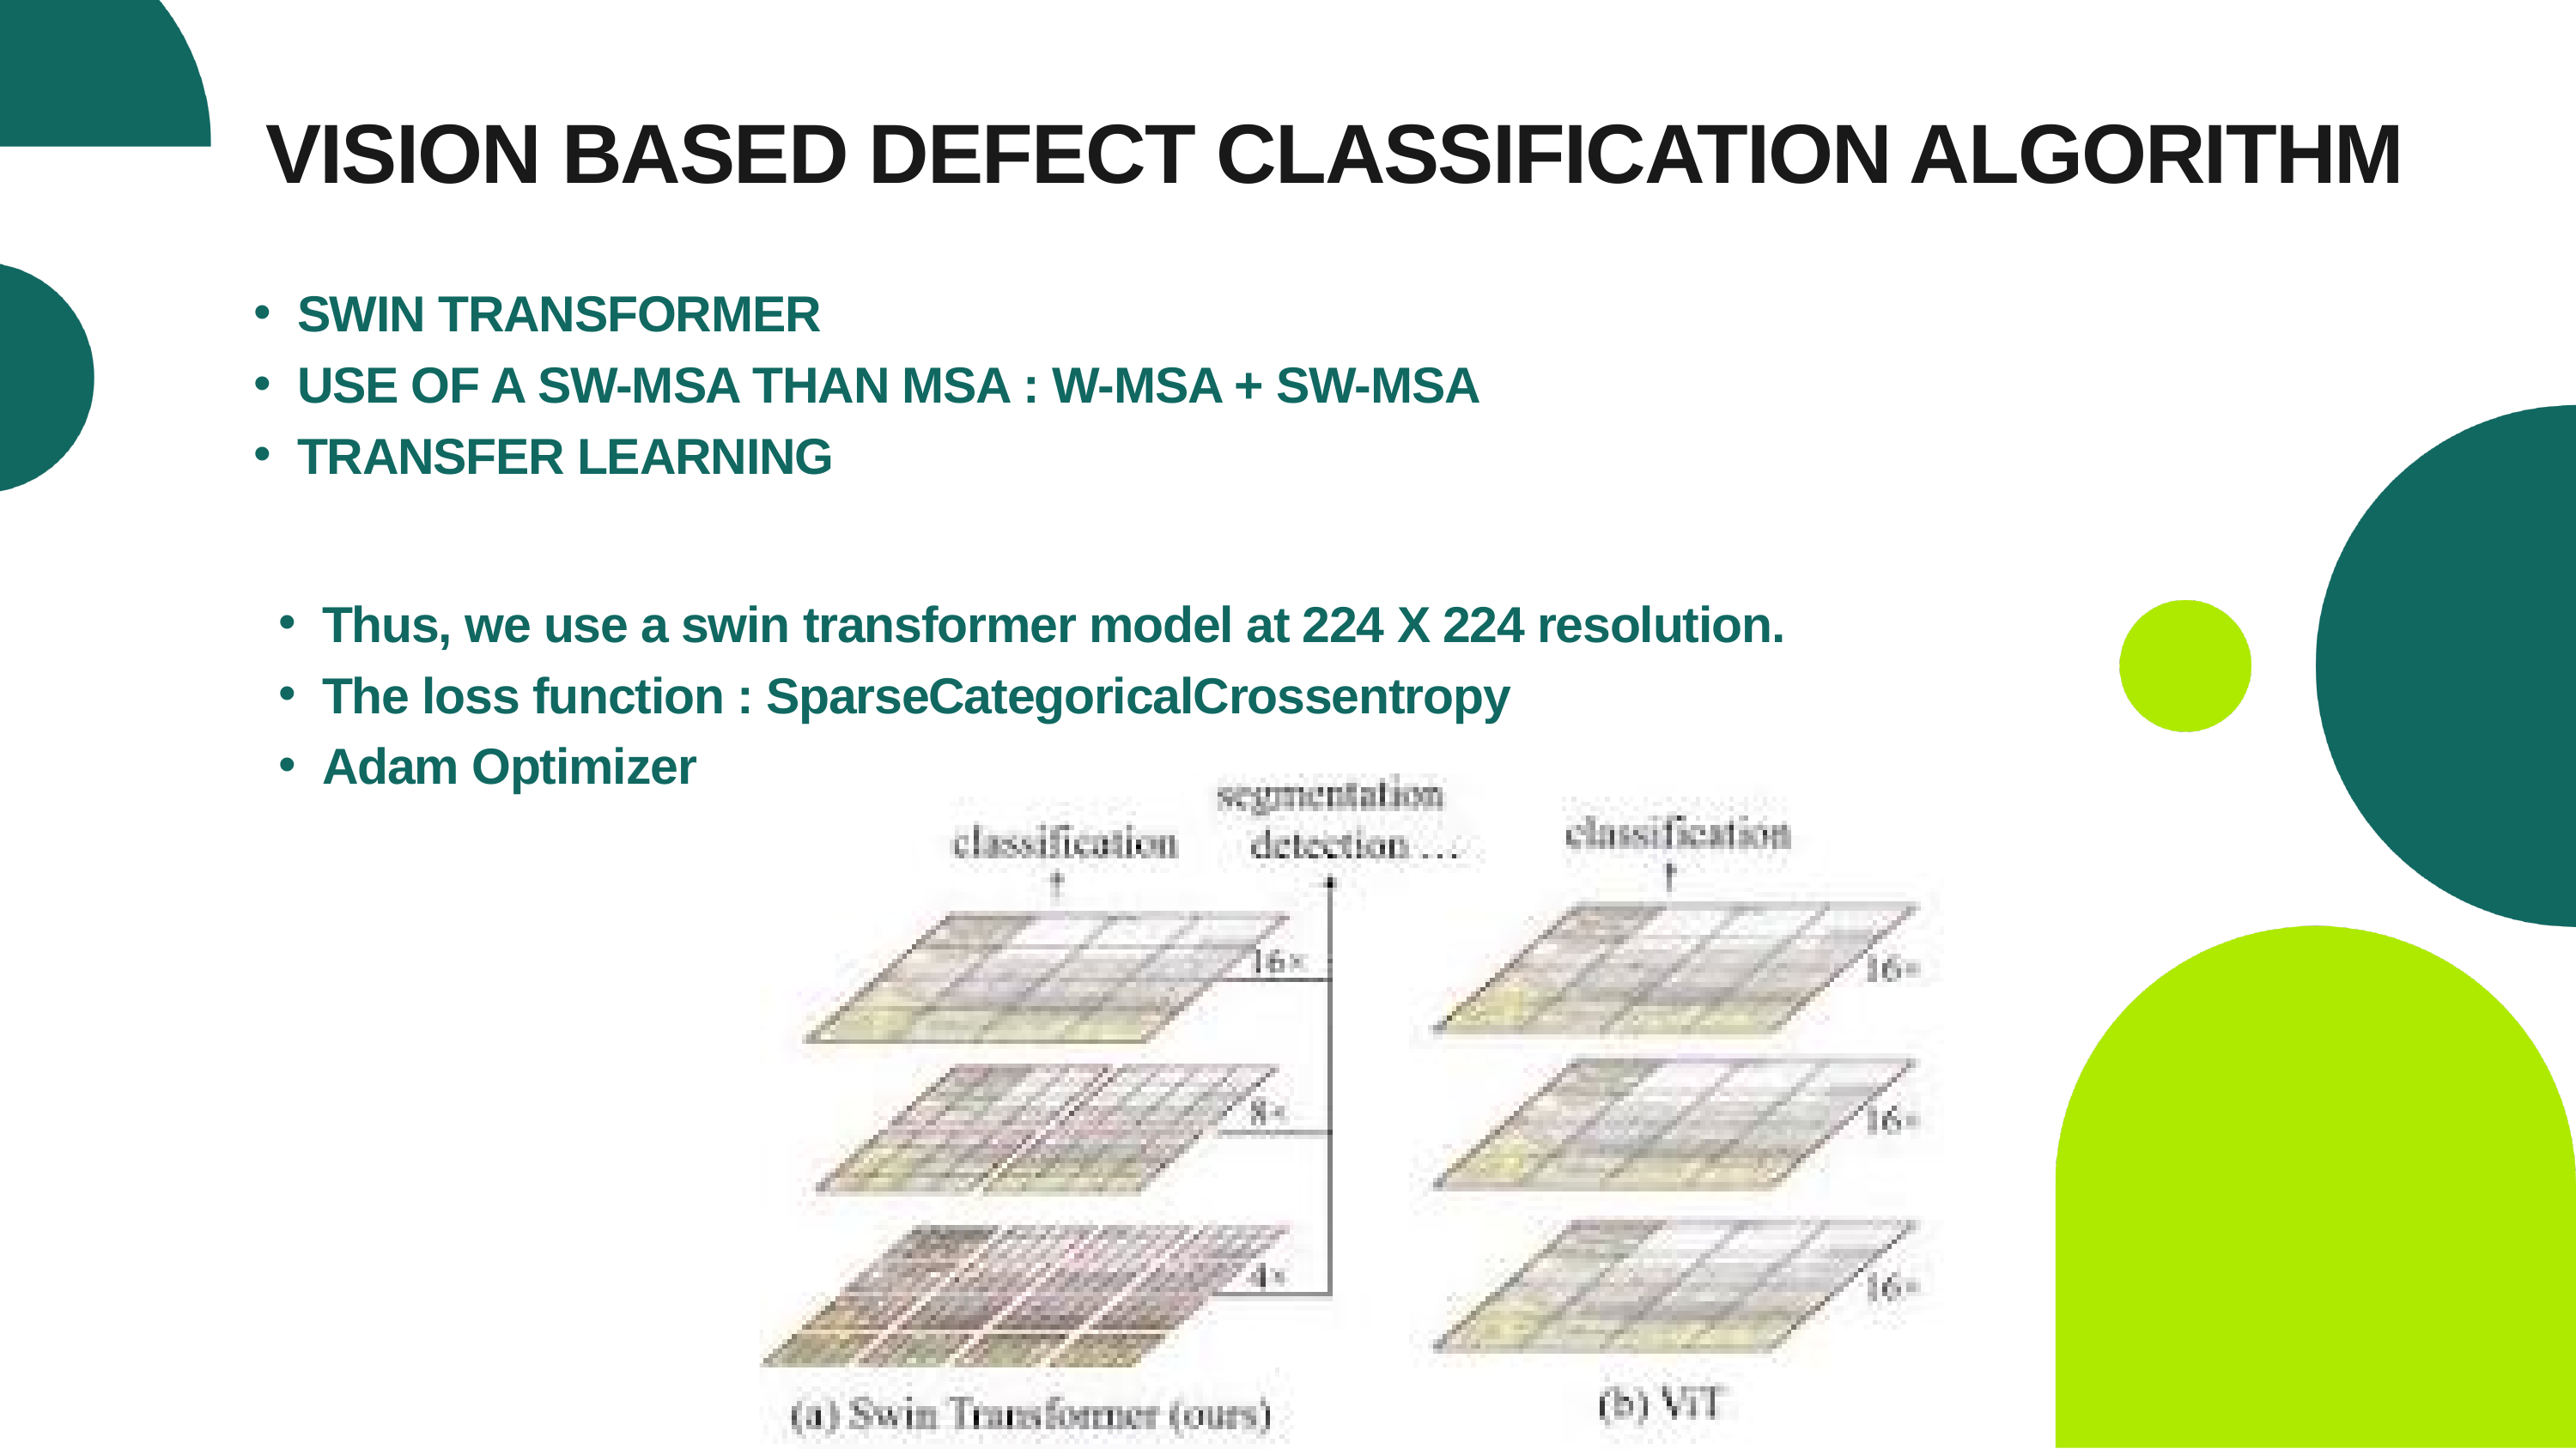

VISION BASED DEFECT CLASSIFICATION ALGORITHM
SWIN TRANSFORMER
USE OF A SW-MSA THAN MSA : W-MSA + SW-MSA
TRANSFER LEARNING

Thus, we use a swin transformer model at 224 X 224 resolution.
The loss function : SparseCategoricalCrossentropy
Adam Optimizer